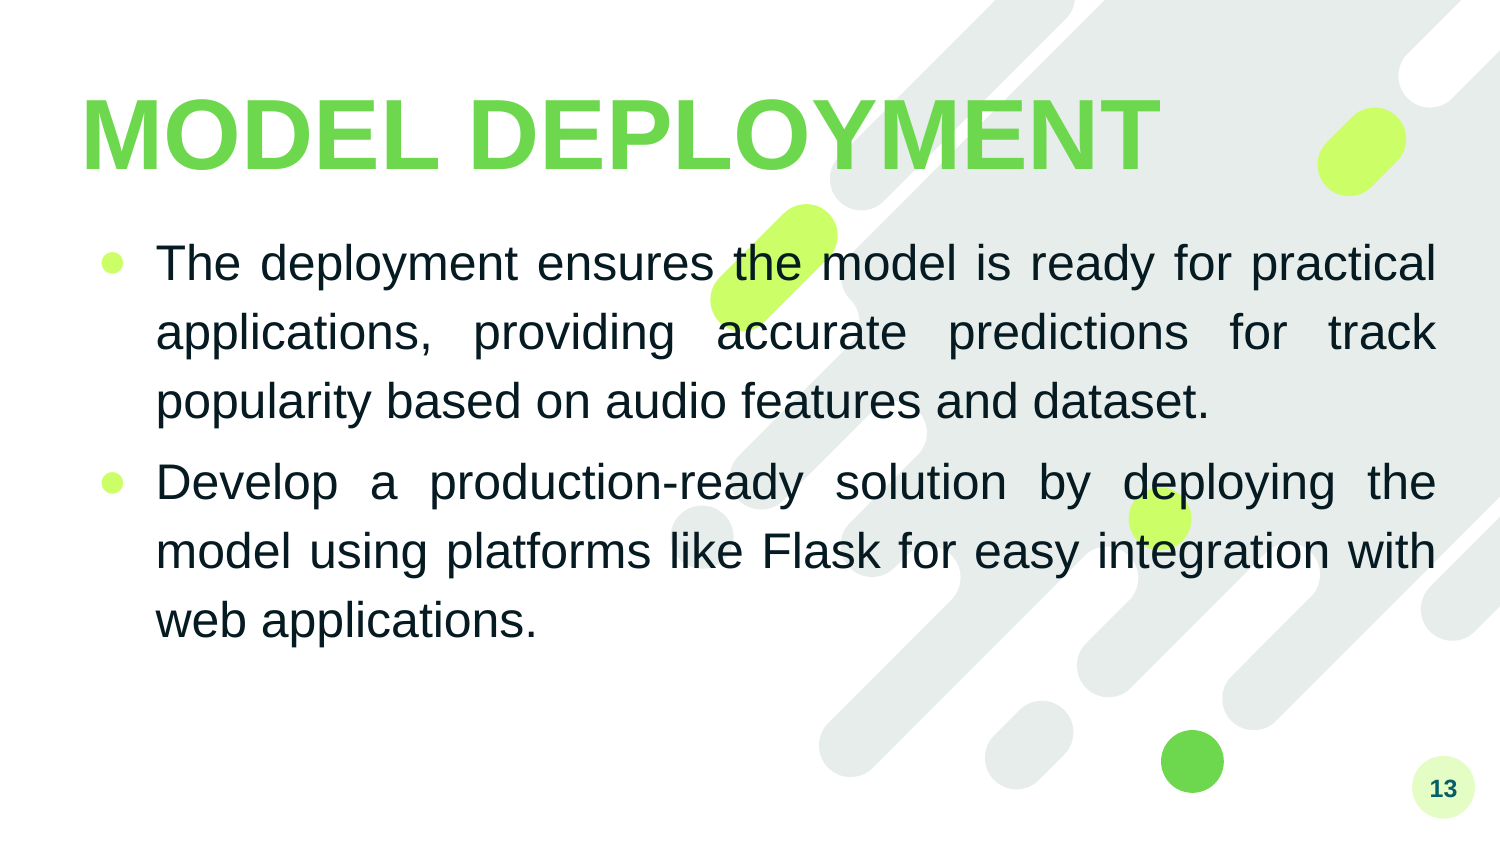

# MODEL DEPLOYMENT

The deployment ensures the model is ready for practical applications, providing accurate predictions for track popularity based on audio features and dataset.
Develop a production-ready solution by deploying the model using platforms like Flask for easy integration with web applications.

13